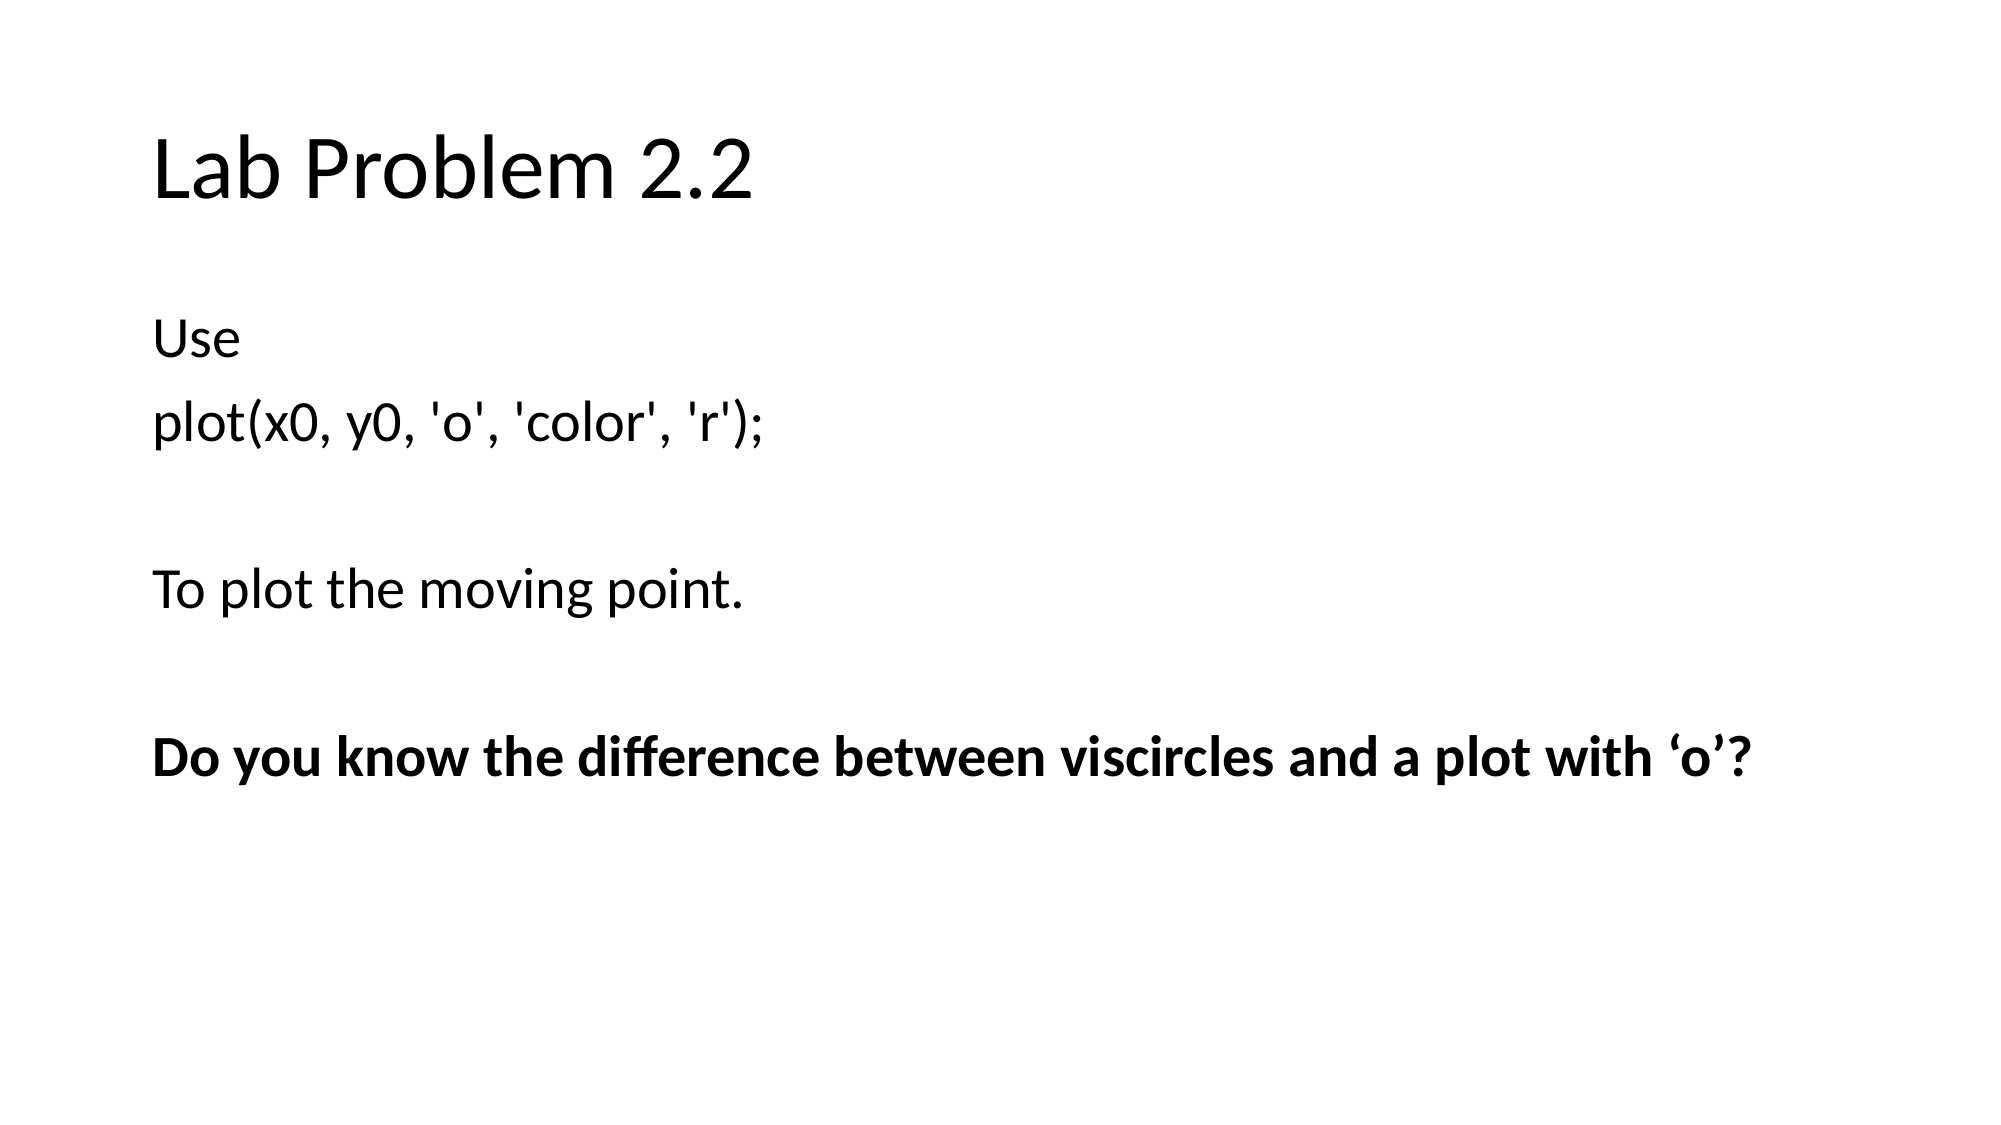

# Lab Problem 2.2
Use
plot(x0, y0, 'o', 'color', 'r');

To plot the moving point.

Do you know the difference between viscircles and a plot with ‘o’?